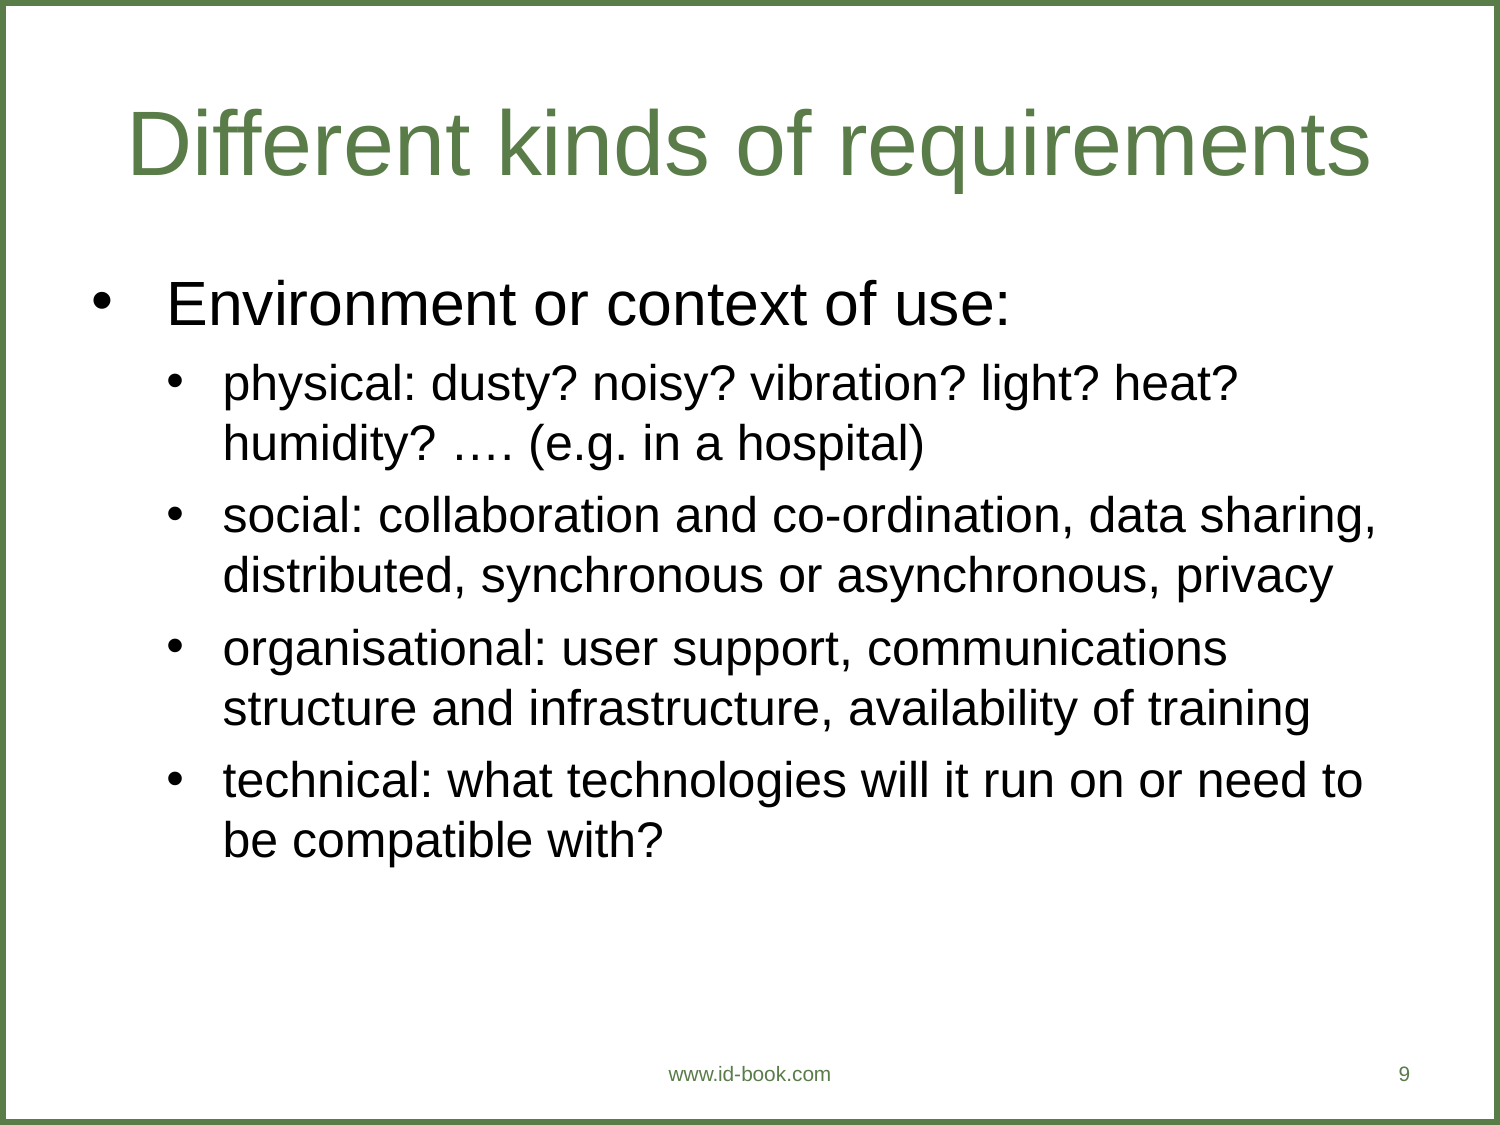

# Different kinds of requirements
Environment or context of use:
physical: dusty? noisy? vibration? light? heat? humidity? …. (e.g. in a hospital)
social: collaboration and co-ordination, data sharing,  distributed, synchronous or asynchronous, privacy
organisational: user support, communications structure and infrastructure, availability of training
technical: what technologies will it run on or need to be compatible with?

www.id-book.com
9